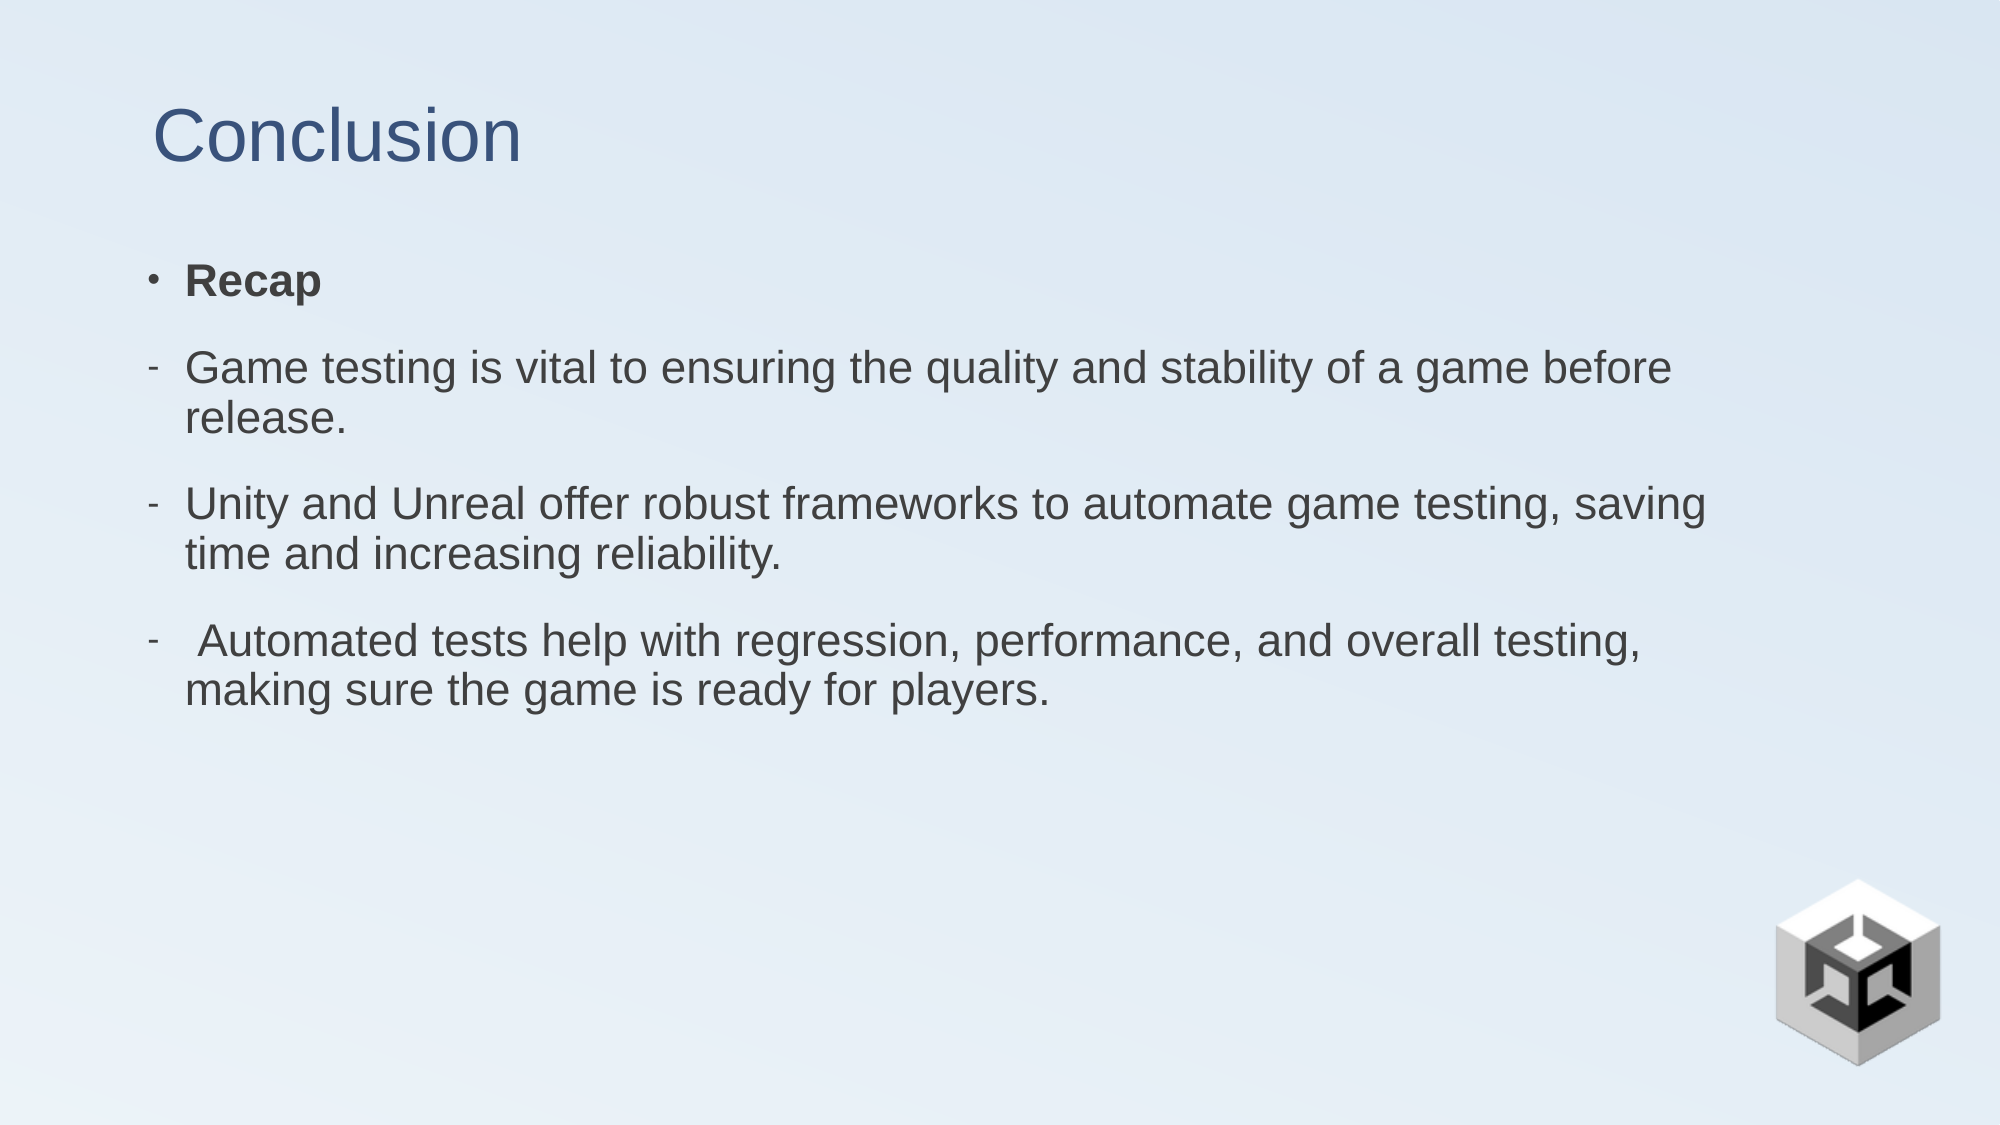

Conclusion
Recap
Game testing is vital to ensuring the quality and stability of a game before release.
Unity and Unreal offer robust frameworks to automate game testing, saving time and increasing reliability.
 Automated tests help with regression, performance, and overall testing, making sure the game is ready for players.